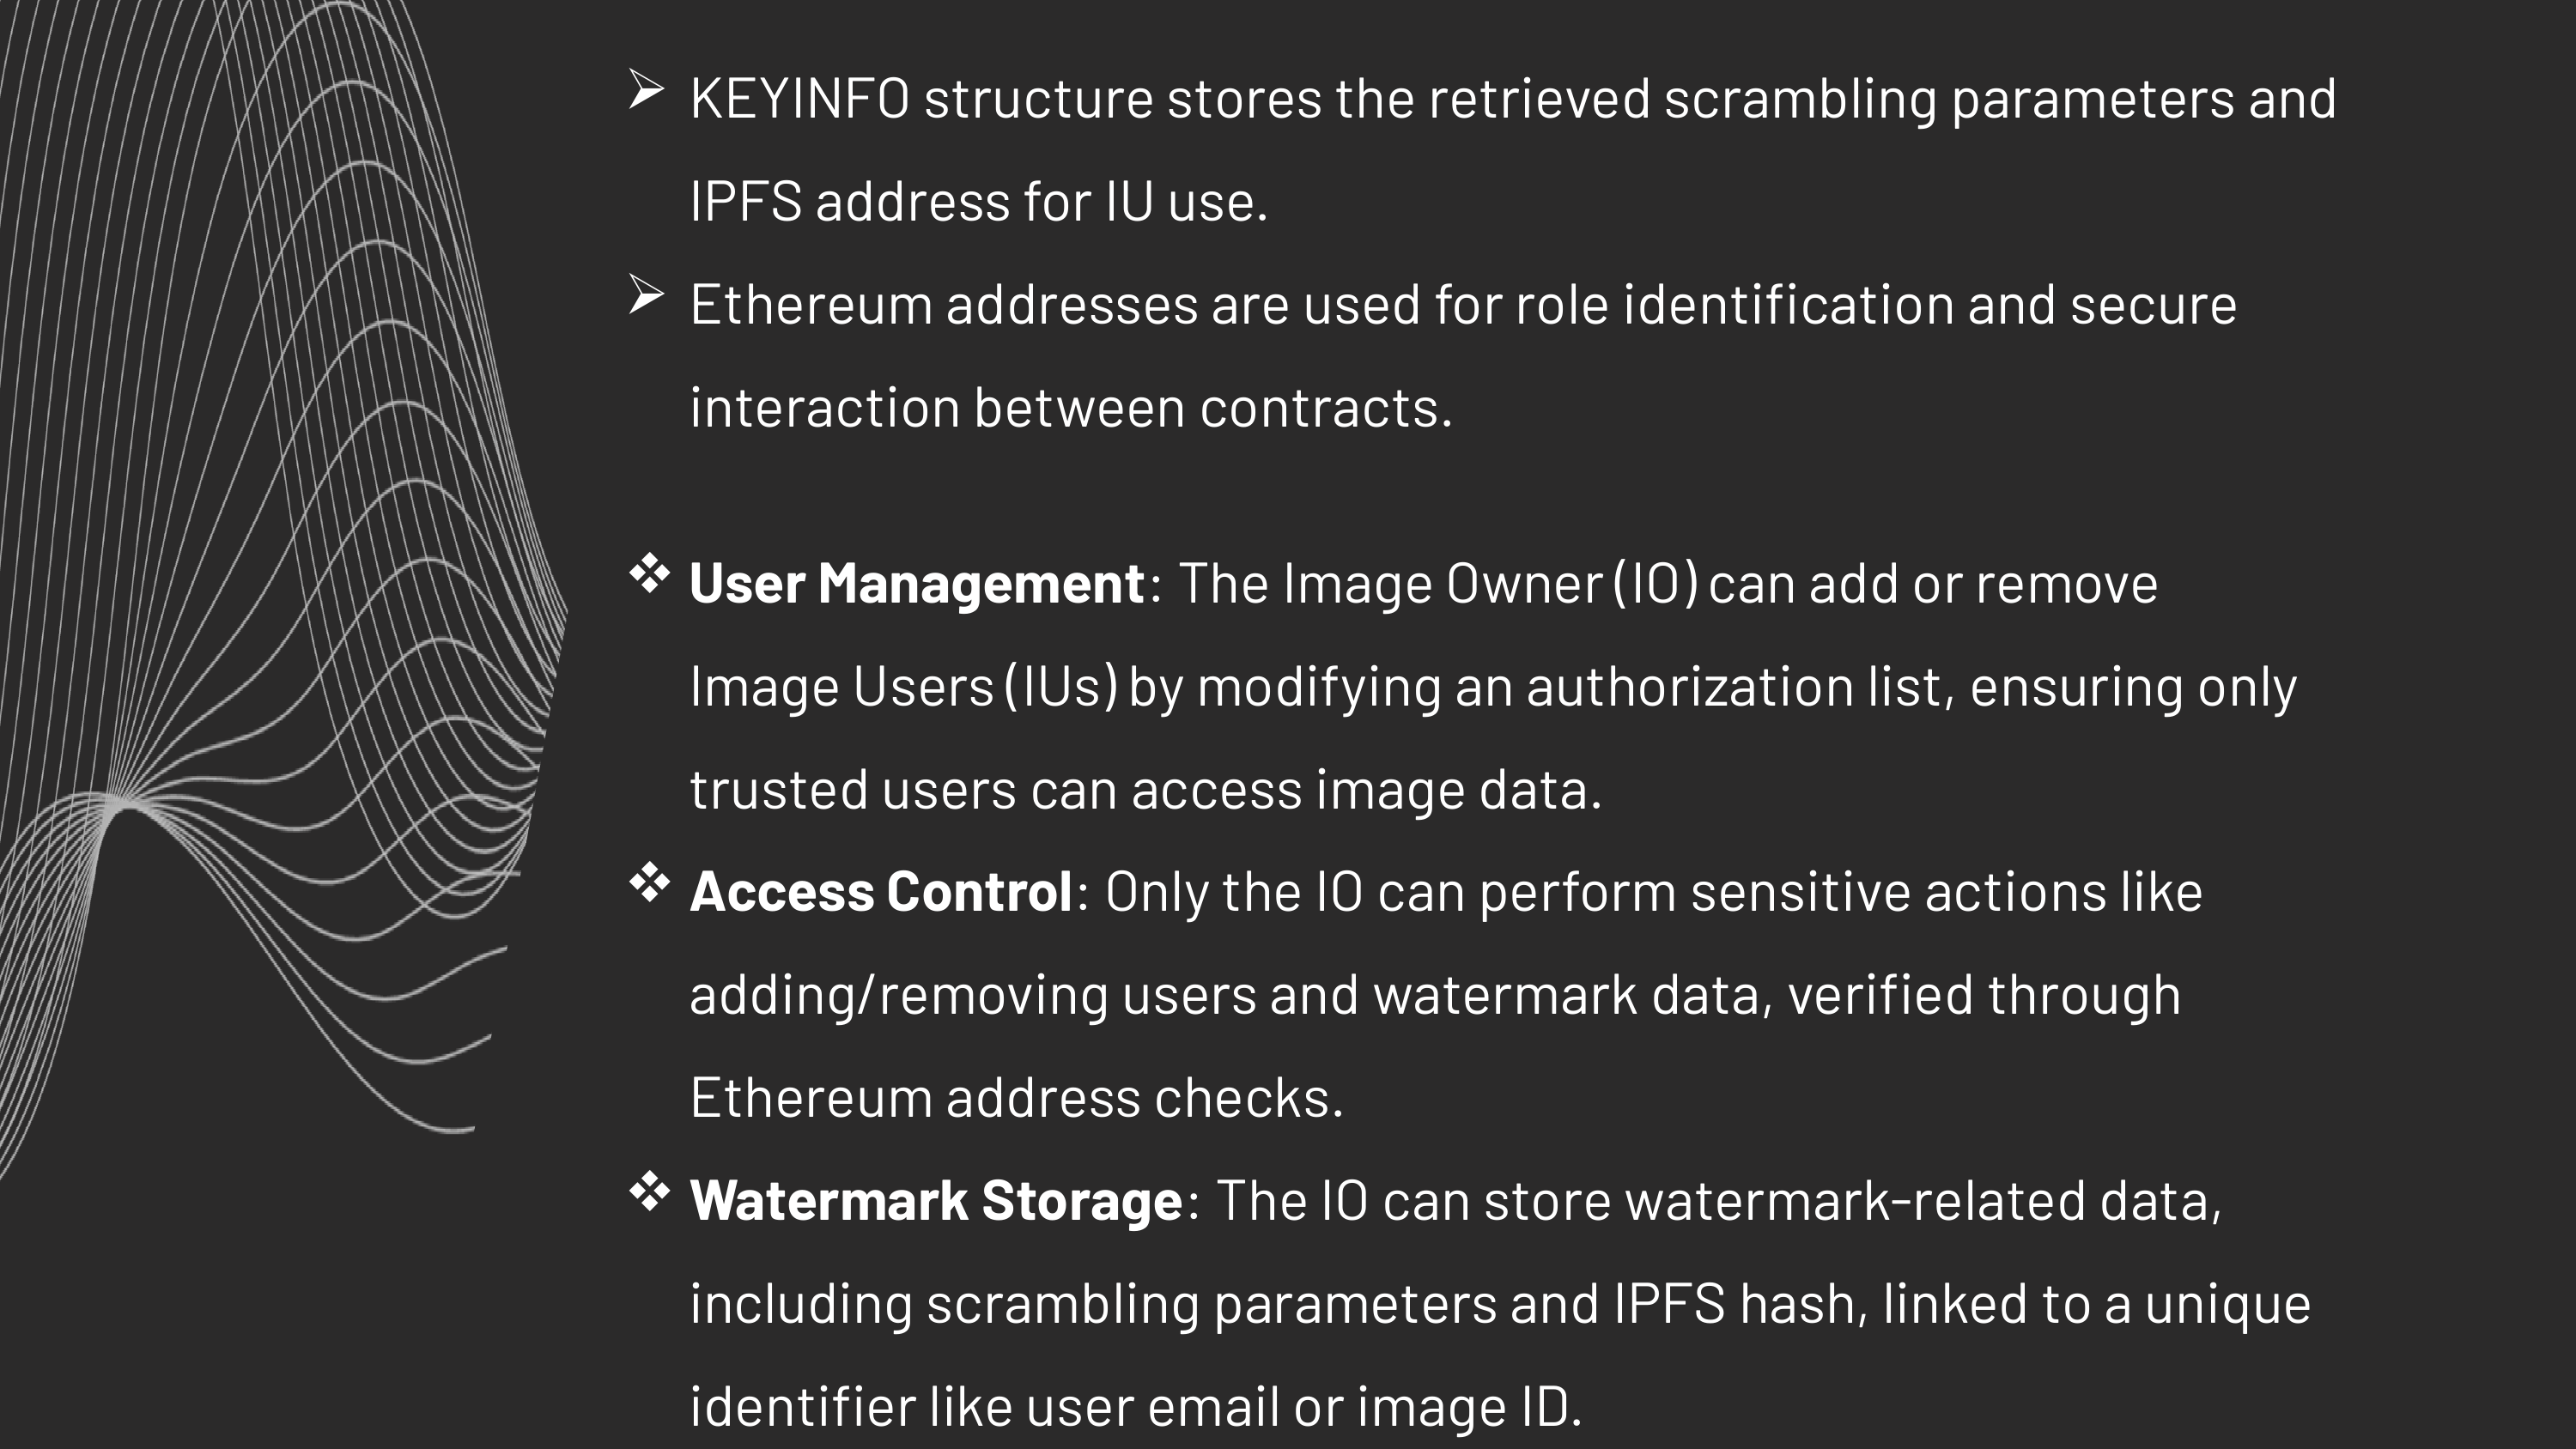

KEYINFO structure stores the retrieved scrambling parameters and IPFS address for IU use.
Ethereum addresses are used for role identification and secure interaction between contracts.

User Management: The Image Owner (IO) can add or remove Image Users (IUs) by modifying an authorization list, ensuring only trusted users can access image data.
Access Control: Only the IO can perform sensitive actions like adding/removing users and watermark data, verified through Ethereum address checks.
Watermark Storage: The IO can store watermark-related data, including scrambling parameters and IPFS hash, linked to a unique identifier like user email or image ID.